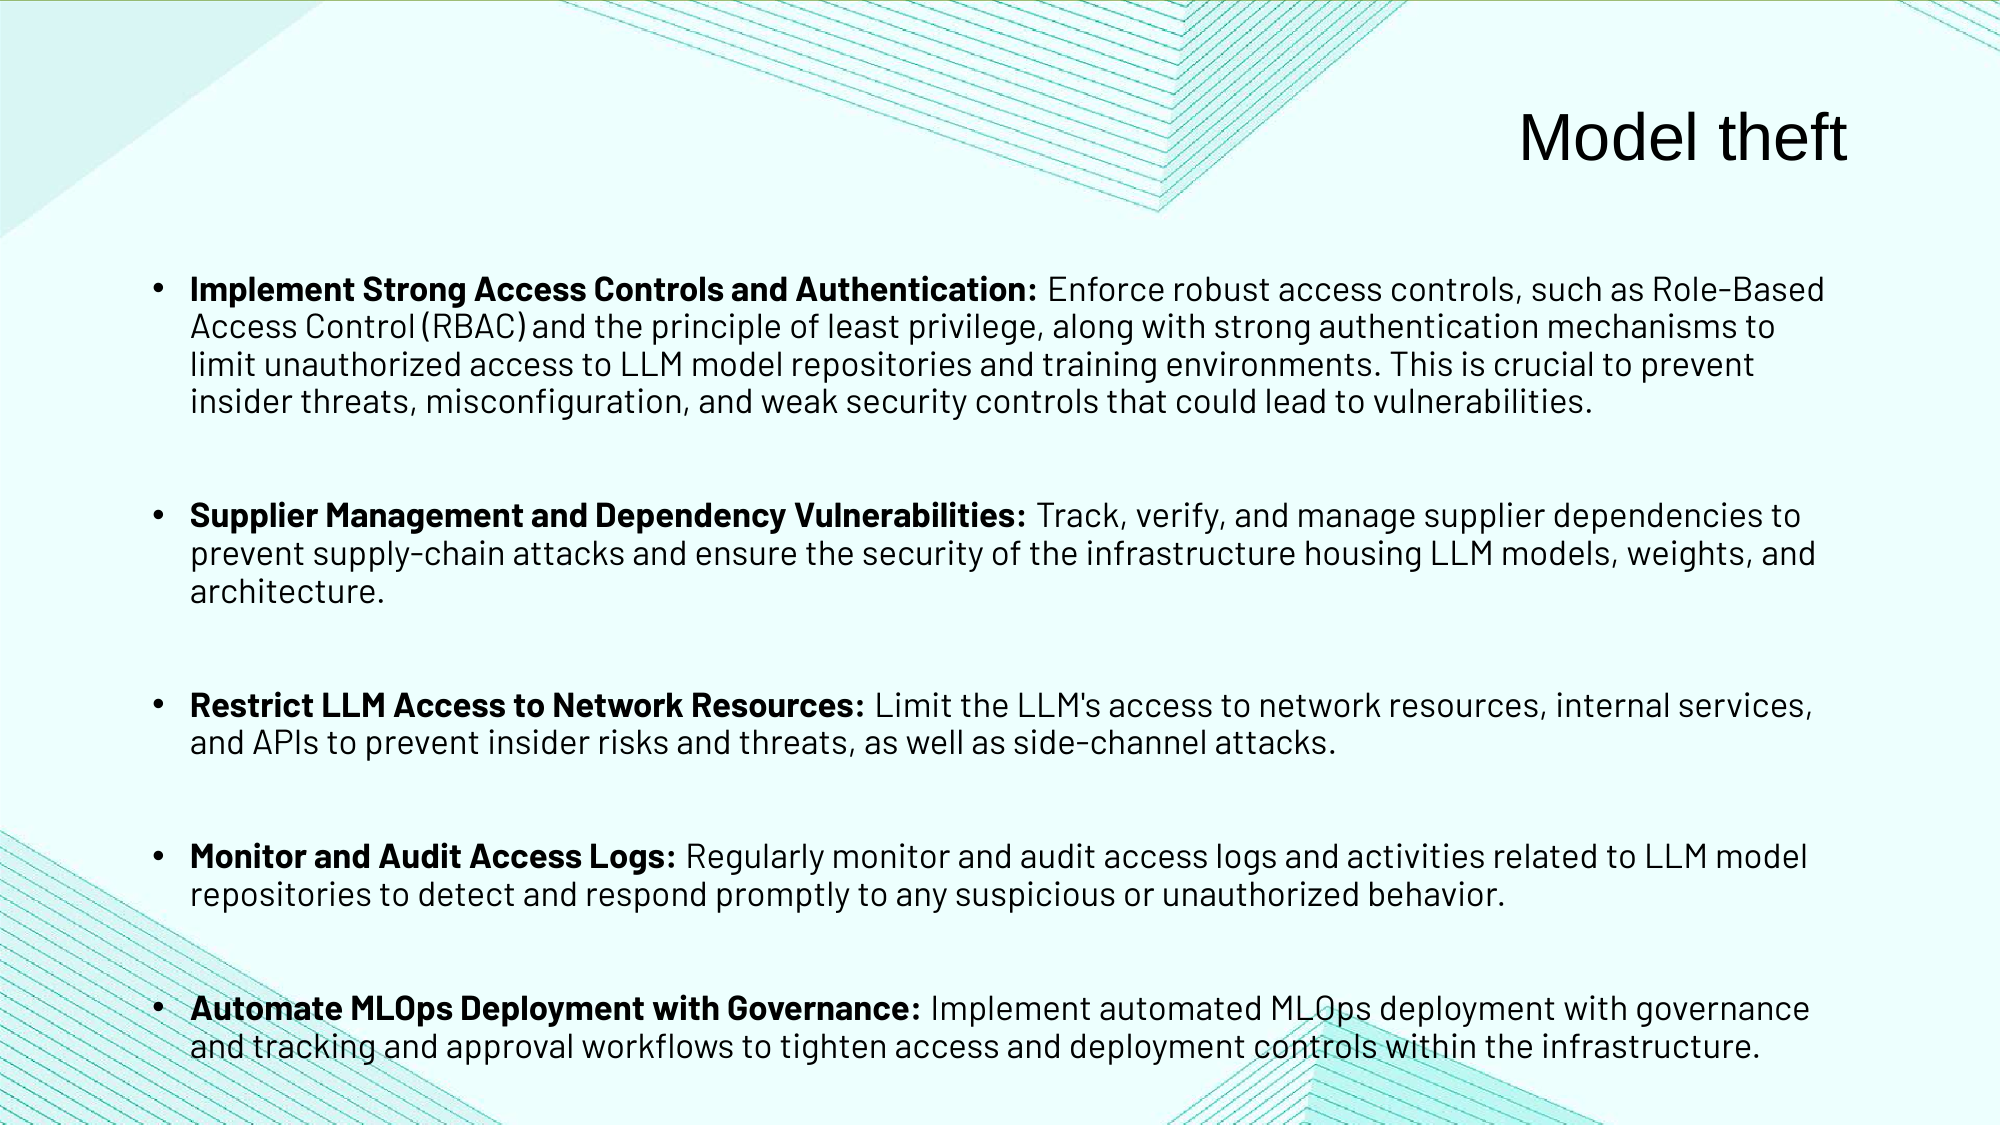

Model theft

Implement Strong Access Controls and Authentication: Enforce robust access controls, such as Role-Based Access Control (RBAC) and the principle of least privilege, along with strong authentication mechanisms to limit unauthorized access to LLM model repositories and training environments. This is crucial to prevent insider threats, misconfiguration, and weak security controls that could lead to vulnerabilities.

Supplier Management and Dependency Vulnerabilities: Track, verify, and manage supplier dependencies to prevent supply-chain attacks and ensure the security of the infrastructure housing LLM models, weights, and architecture.

Restrict LLM Access to Network Resources: Limit the LLM's access to network resources, internal services, and APIs to prevent insider risks and threats, as well as side-channel attacks.

Monitor and Audit Access Logs: Regularly monitor and audit access logs and activities related to LLM model repositories to detect and respond promptly to any suspicious or unauthorized behavior.

Automate MLOps Deployment with Governance: Implement automated MLOps deployment with governance and tracking and approval workflows to tighten access and deployment controls within the infrastructure.